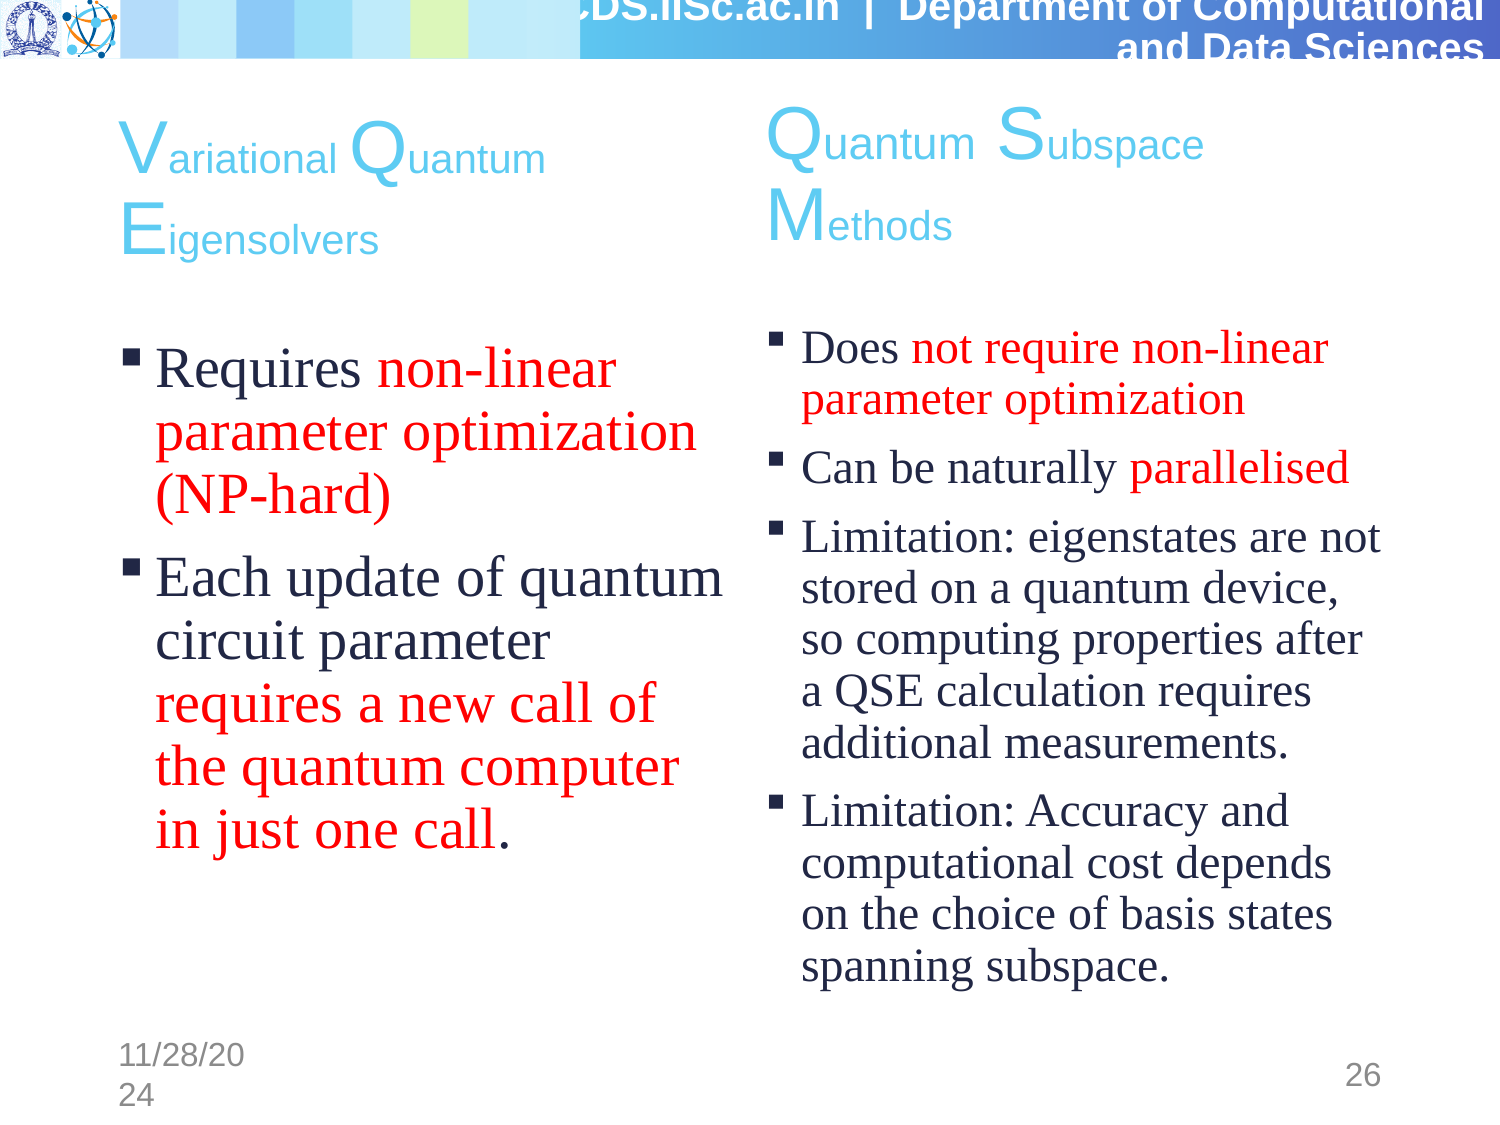

Quantum Subspace Methods
# Variational Quantum Eigensolvers
Does not require non-linear parameter optimization
Can be naturally parallelised
Limitation: eigenstates are not stored on a quantum device, so computing properties after a QSE calculation requires additional measurements.
Limitation: Accuracy and computational cost depends on the choice of basis states spanning subspace.
Requires non-linear parameter optimization (NP-hard)
Each update of quantum circuit parameter requires a new call of the quantum computer in just one call.
11/28/2024
26